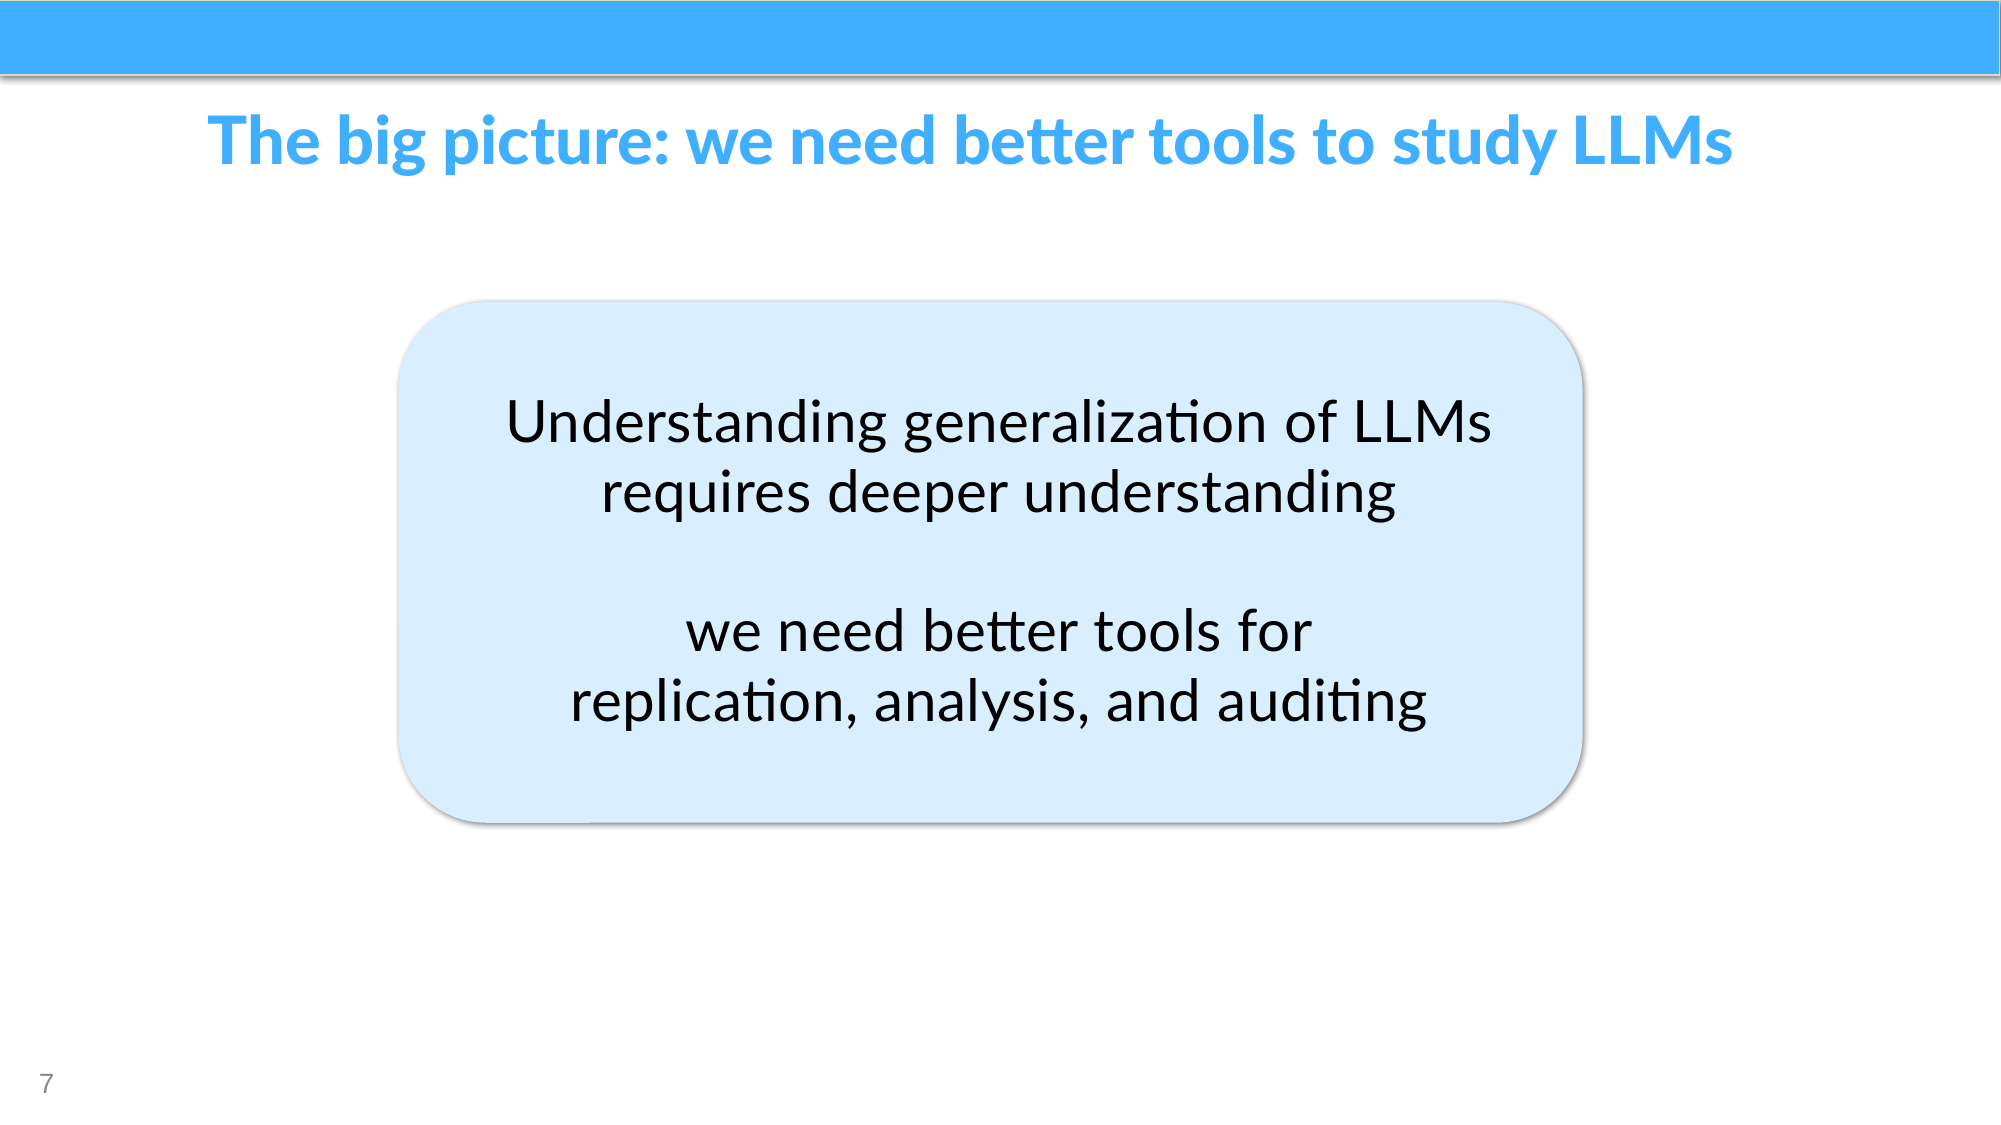

# The big picture: we need better tools to study LLMs

Understanding generalization of LLMs requires deeper understanding
we need better tools for
replication, analysis, and auditing
7